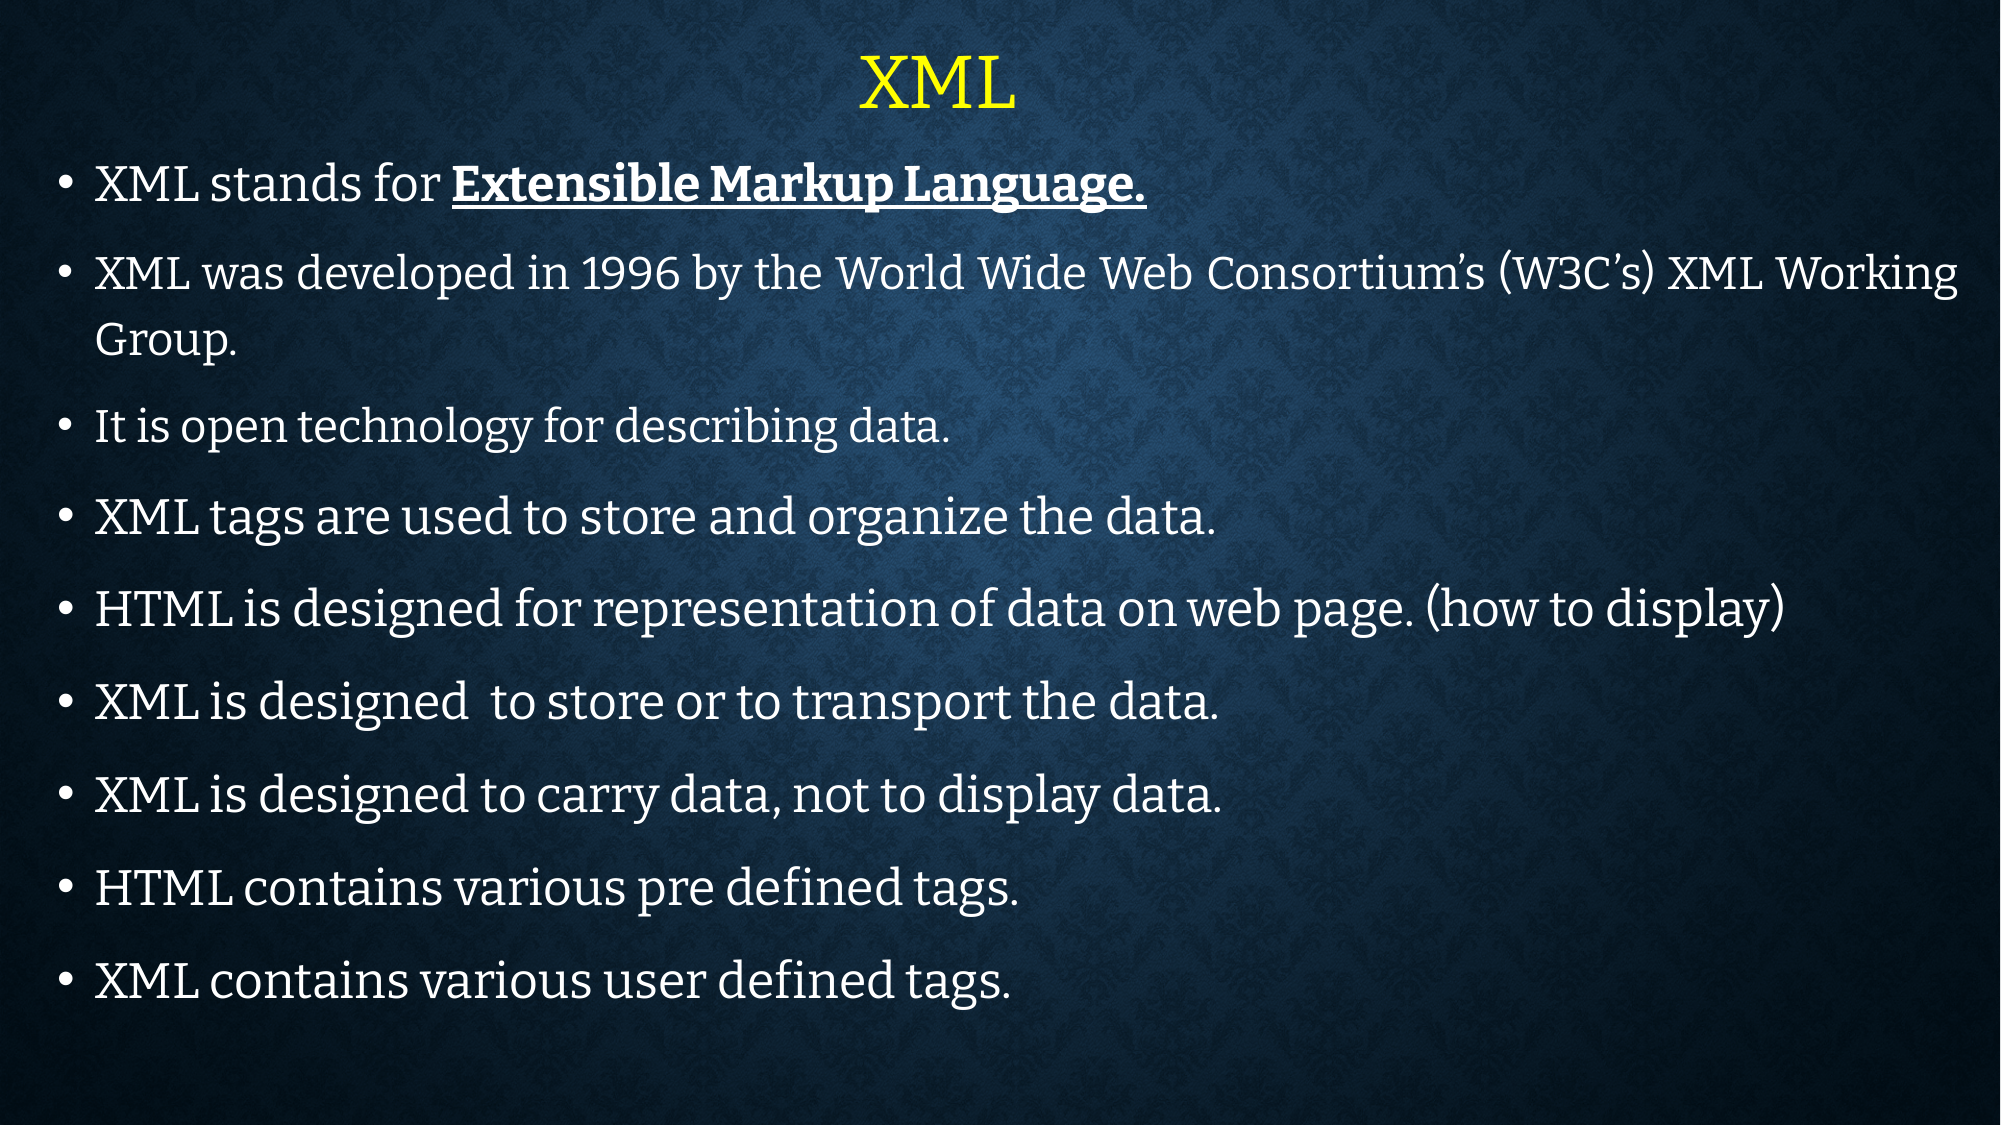

XML
XML stands for Extensible Markup Language.
XML was developed in 1996 by the World Wide Web Consortium’s (W3C’s) XML Working Group.
It is open technology for describing data.
XML tags are used to store and organize the data.
HTML is designed for representation of data on web page. (how to display)
XML is designed  to store or to transport the data.
XML is designed to carry data, not to display data.
HTML contains various pre defined tags.
XML contains various user defined tags.